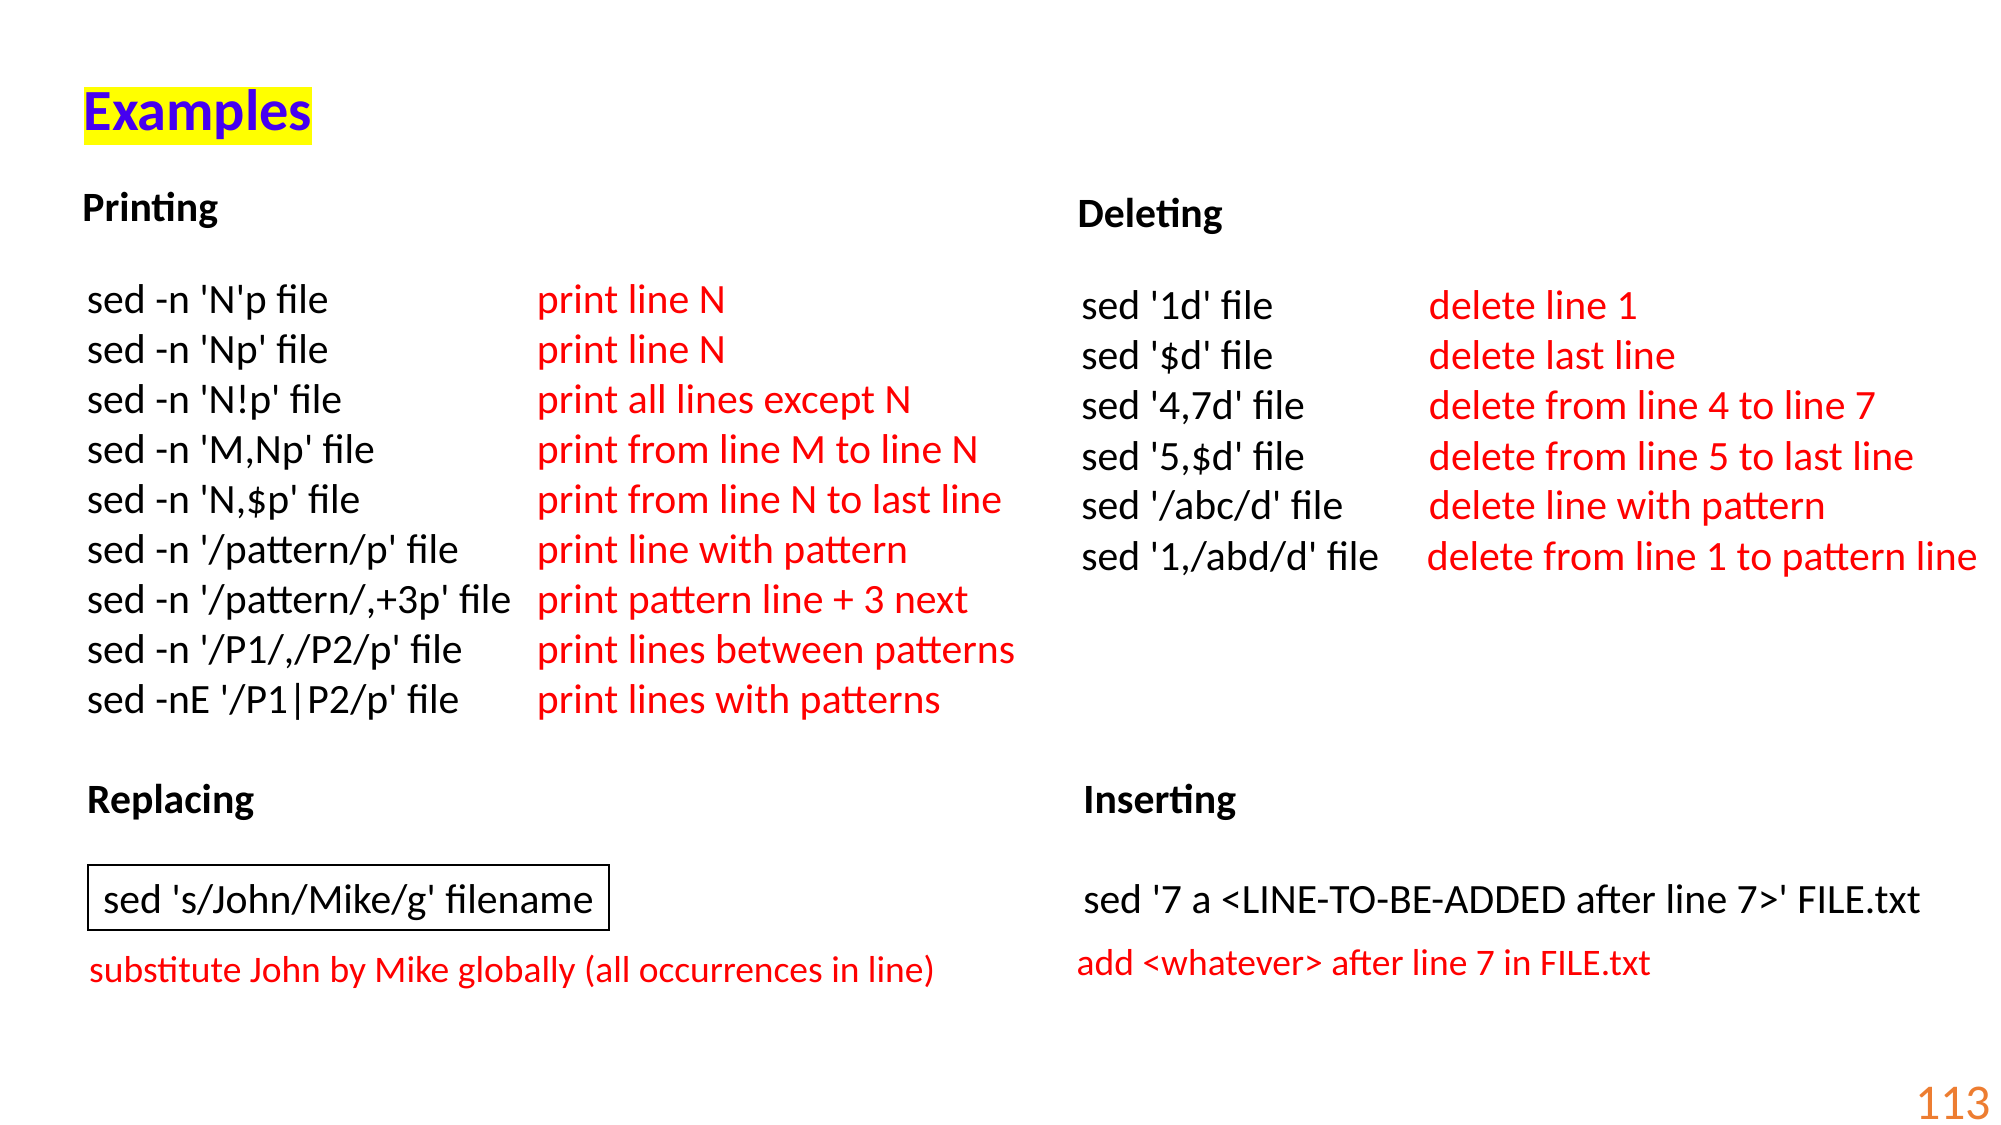

Examples
Printing
Deleting
sed -n 'N'p file		print line N
sed -n 'Np' file		print line N
sed -n 'N!p' file		print all lines except N
sed -n 'M,Np' file		print from line M to line N
sed -n 'N,$p' file		print from line N to last line
sed -n '/pattern/p' file	print line with pattern
sed -n '/pattern/,+3p' file	print pattern line + 3 next
sed -n '/P1/,/P2/p' file	print lines between patterns
sed -nE '/P1|P2/p' file	print lines with patterns
sed '1d' file	     delete line 1
sed '$d' file	     delete last line
sed '4,7d' file	     delete from line 4 to line 7
sed '5,$d' file 	     delete from line 5 to last line
sed '/abc/d' file	     delete line with pattern
sed '1,/abd/d' file     delete from line 1 to pattern line
Replacing
Inserting

sed '7 a <LINE-TO-BE-ADDED after line 7>' FILE.txt
sed 's/John/Mike/g' filename
add <whatever> after line 7 in FILE.txt
substitute John by Mike globally (all occurrences in line)
113